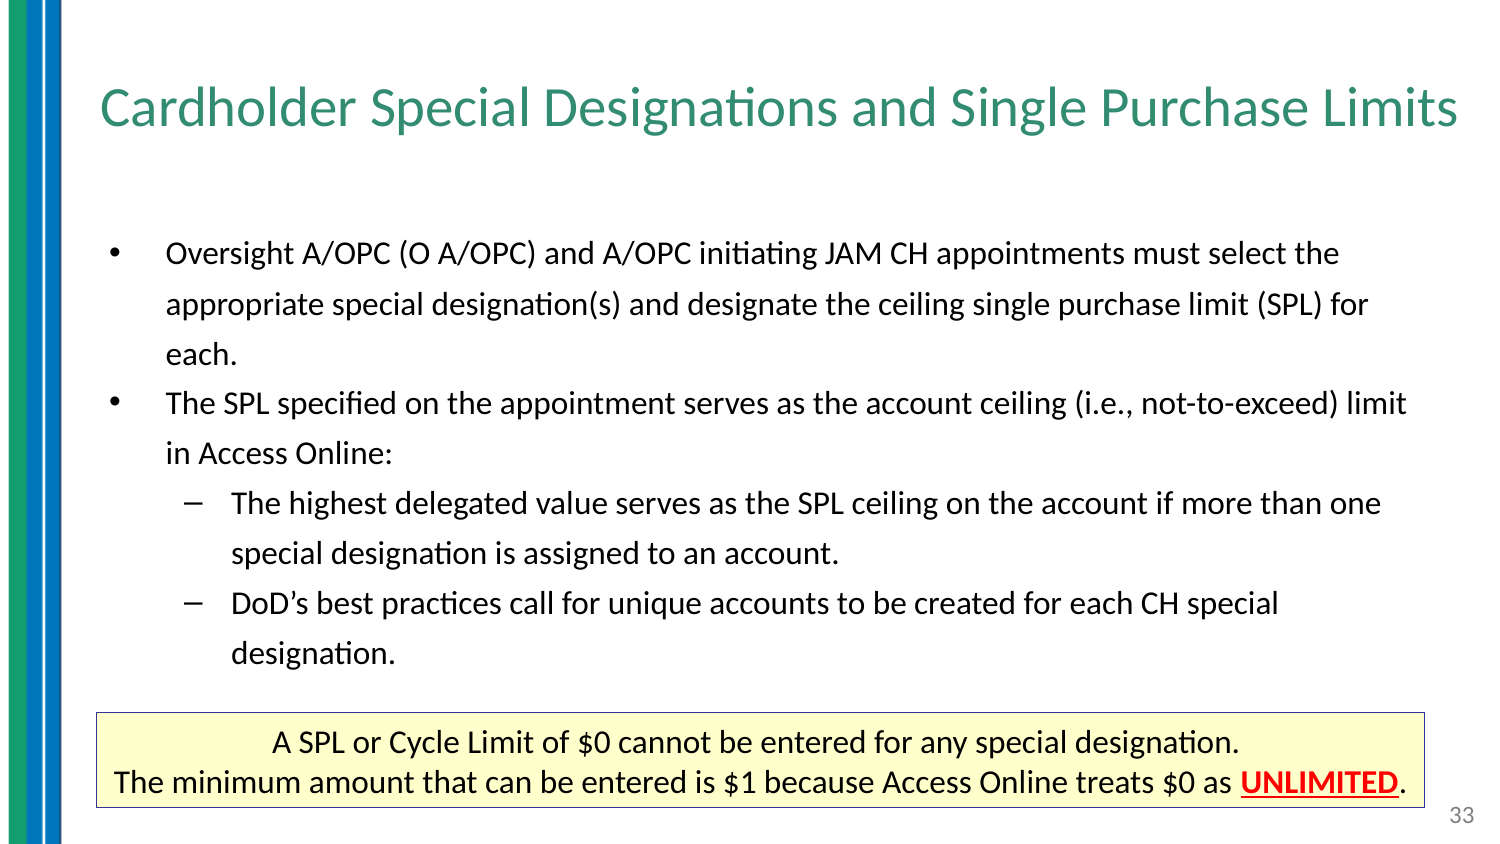

# Cardholder Special Designations and Single Purchase Limits
Oversight A/OPC (O A/OPC) and A/OPC initiating JAM CH appointments must select the appropriate special designation(s) and designate the ceiling single purchase limit (SPL) for each.
The SPL specified on the appointment serves as the account ceiling (i.e., not-to-exceed) limit in Access Online:
The highest delegated value serves as the SPL ceiling on the account if more than one special designation is assigned to an account.
DoD’s best practices call for unique accounts to be created for each CH special designation.

A SPL or Cycle Limit of $0 cannot be entered for any special designation.
The minimum amount that can be entered is $1 because Access Online treats $0 as UNLIMITED.